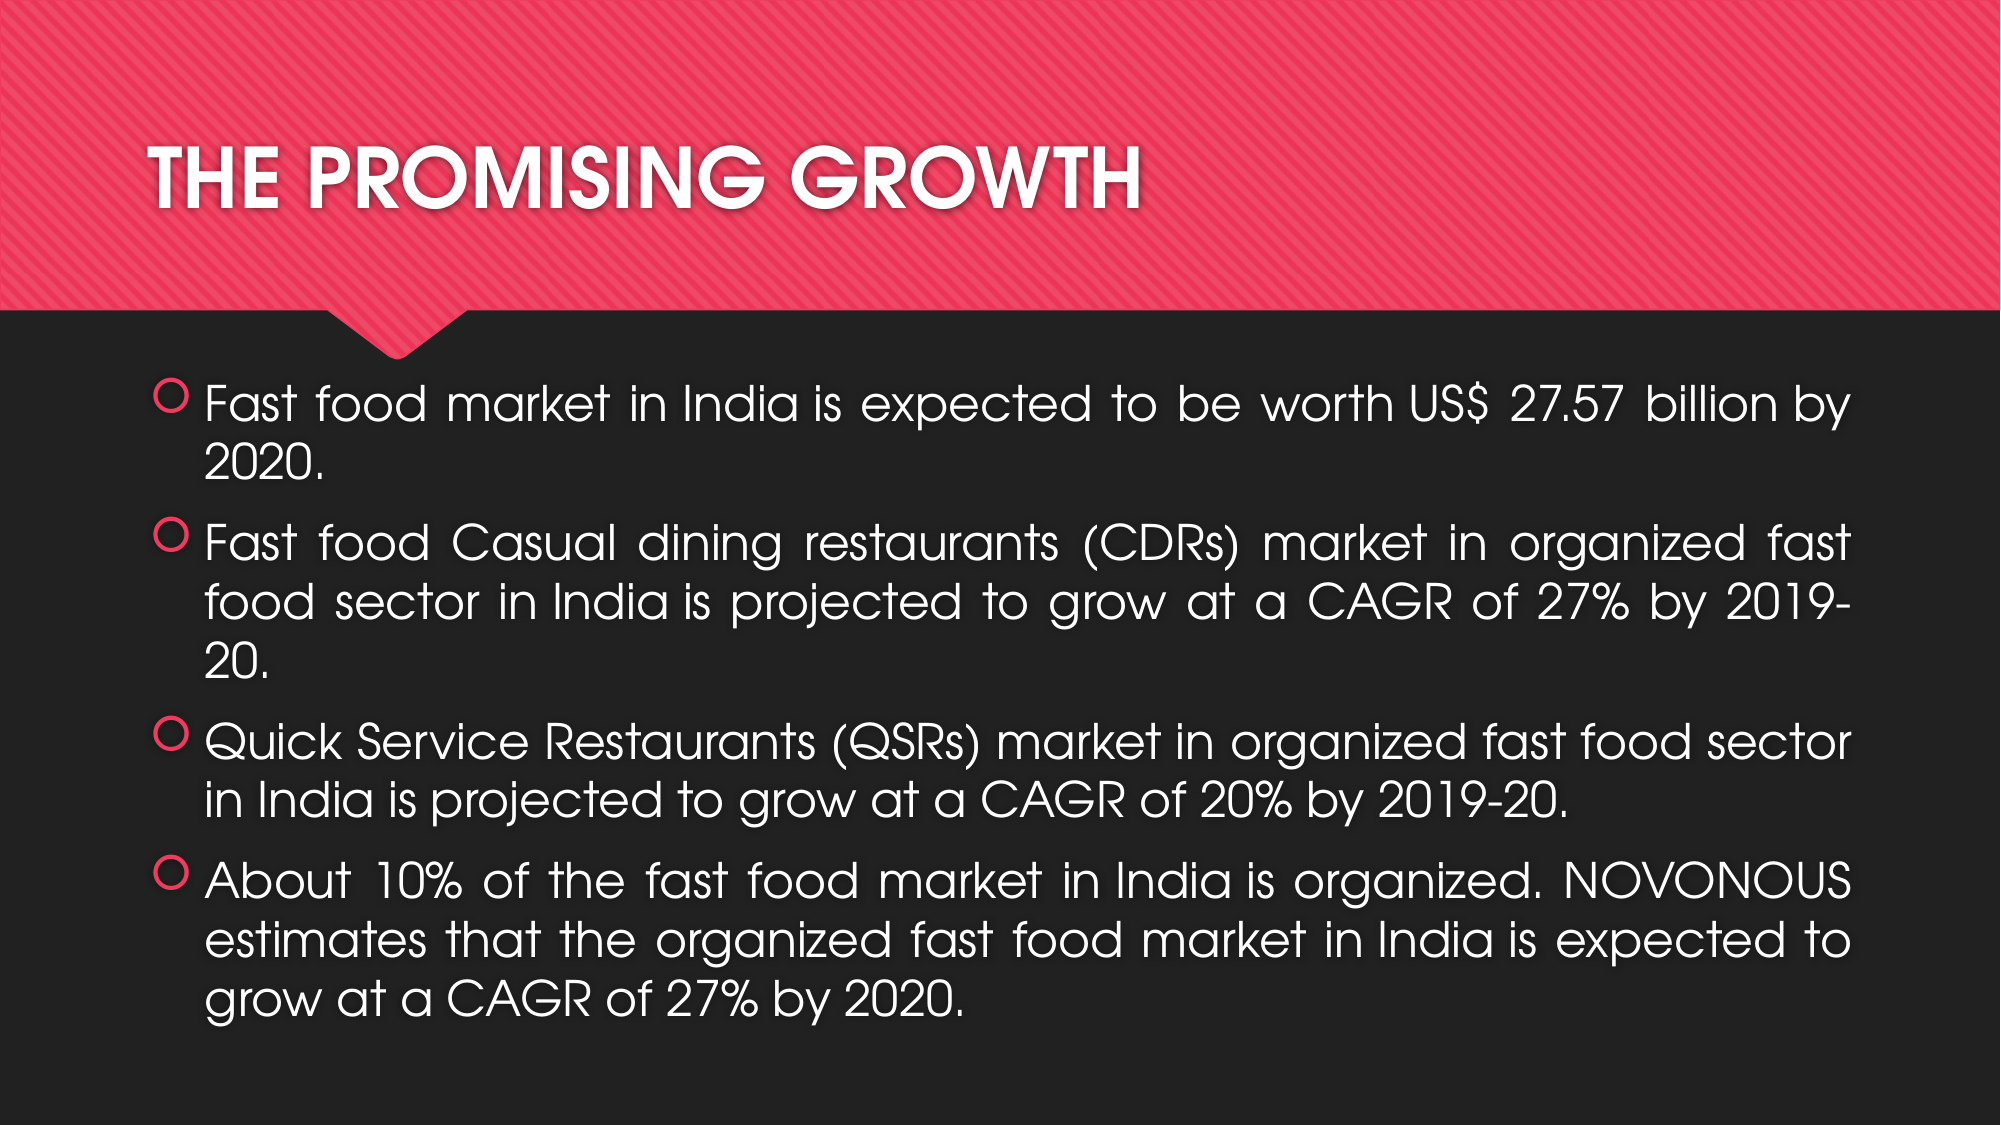

# THE PROMISING GROWTH
Fast food market in India is expected to be worth US$ 27.57 billion by 2020.
Fast food Casual dining restaurants (CDRs) market in organized fast food sector in India is projected to grow at a CAGR of 27% by 2019-20.
Quick Service Restaurants (QSRs) market in organized fast food sector in India is projected to grow at a CAGR of 20% by 2019-20.
About 10% of the fast food market in India is organized. NOVONOUS estimates that the organized fast food market in India is expected to grow at a CAGR of 27% by 2020.